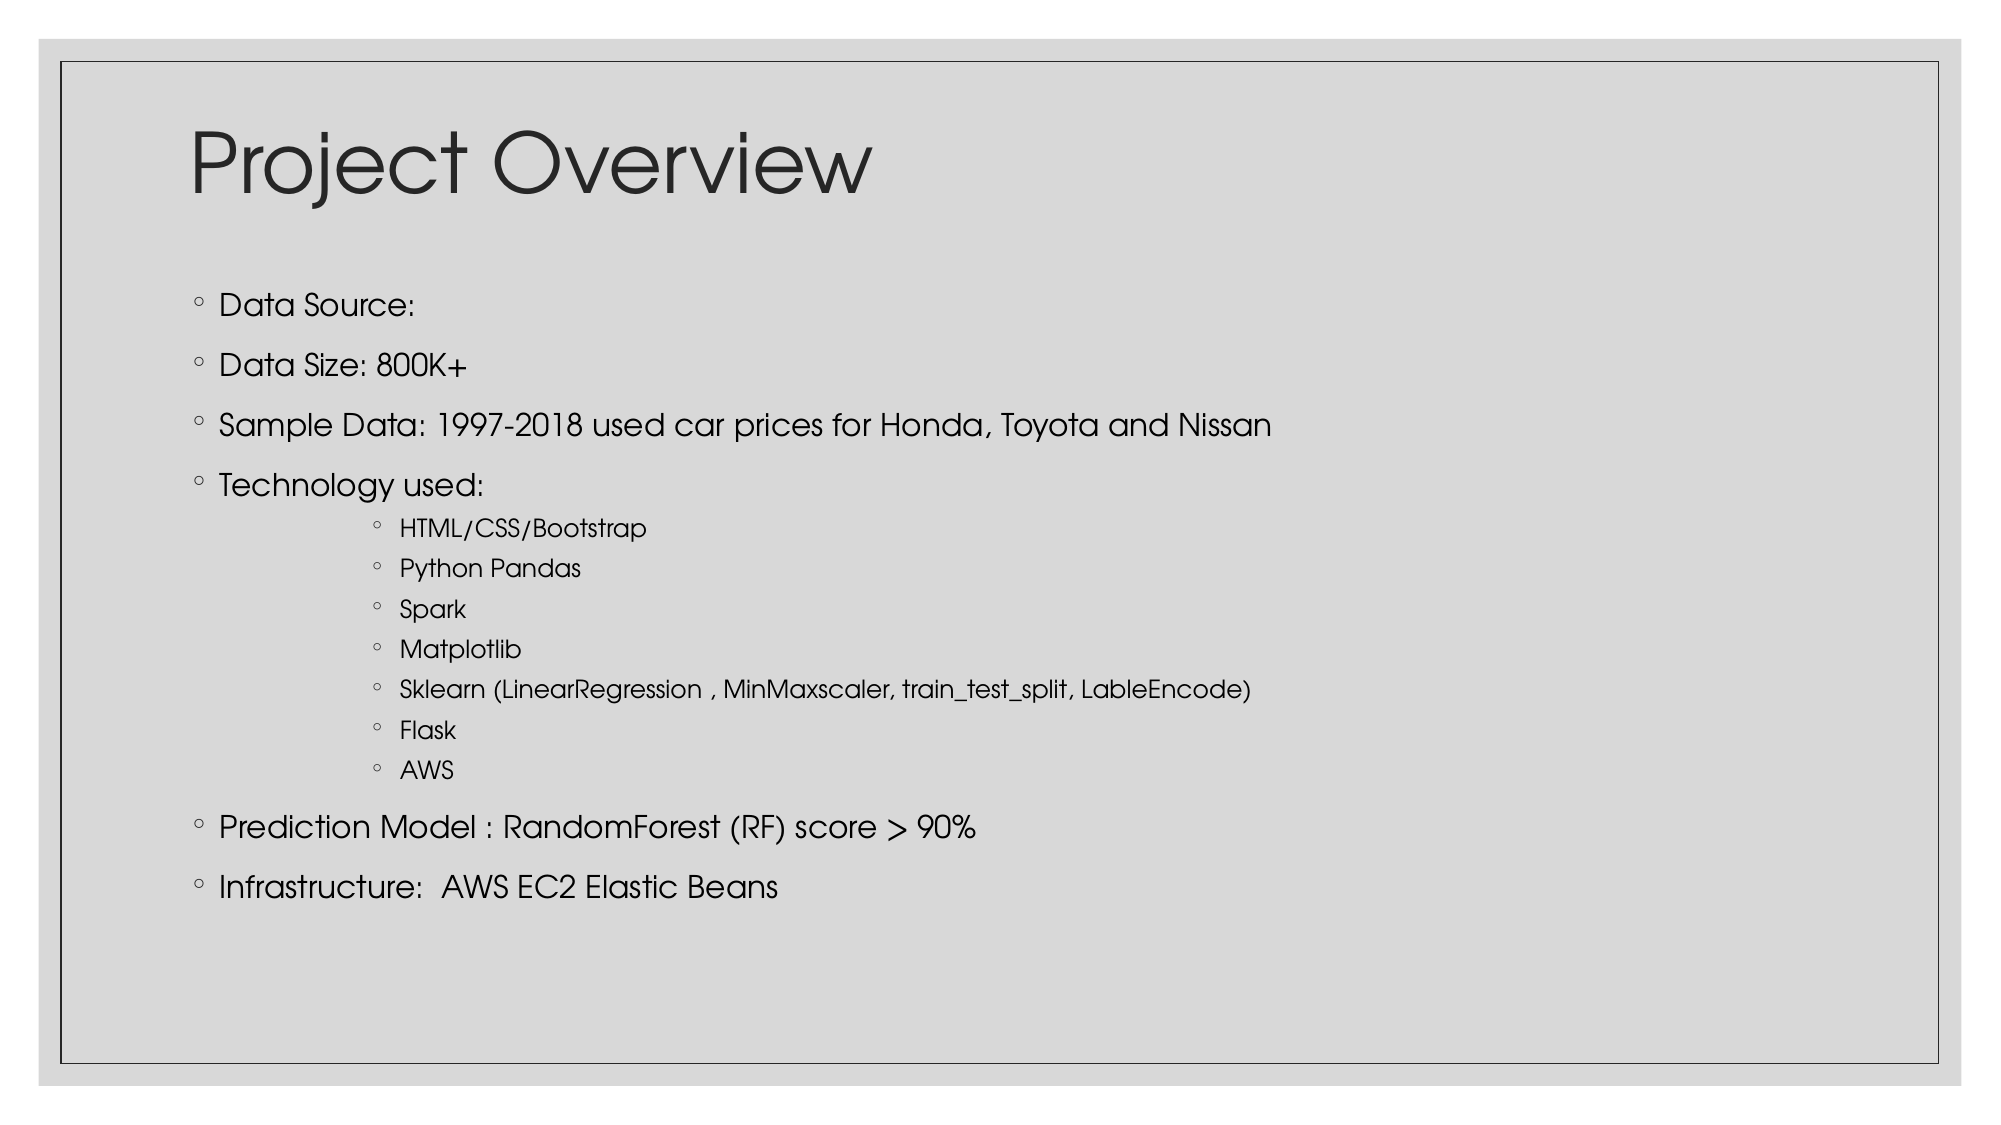

# Project Overview
Data Source:
Data Size: 800K+
Sample Data: 1997-2018 used car prices for Honda, Toyota and Nissan
Technology used:
HTML/CSS/Bootstrap
Python Pandas
Spark
Matplotlib
Sklearn (LinearRegression , MinMaxscaler, train_test_split, LableEncode)
Flask
AWS
Prediction Model : RandomForest (RF) score > 90%
Infrastructure:  AWS EC2 Elastic Beans